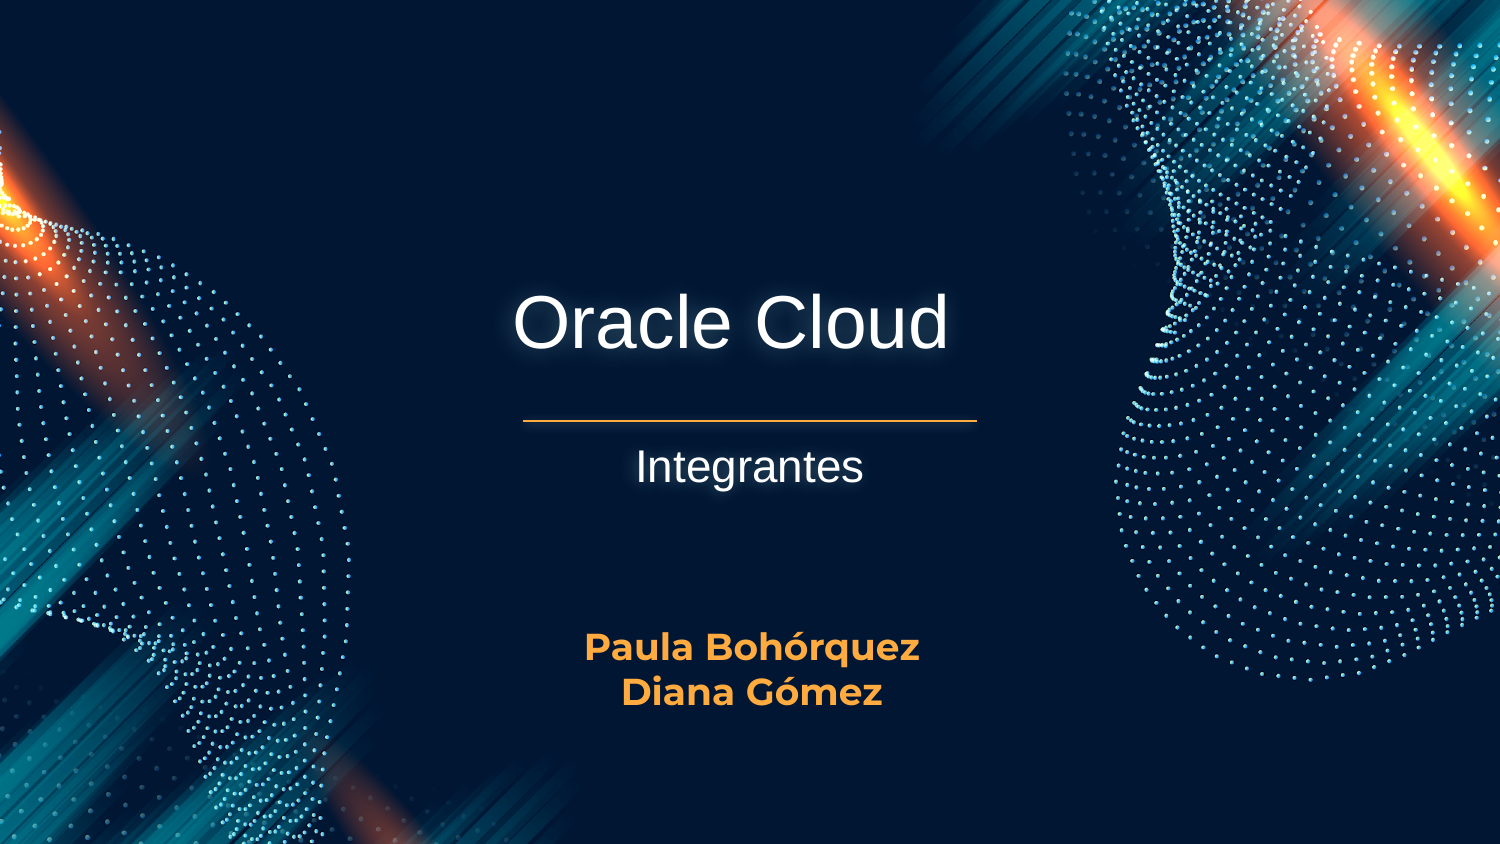

# Oracle Cloud
Integrantes
Paula Bohórquez
Diana Gómez